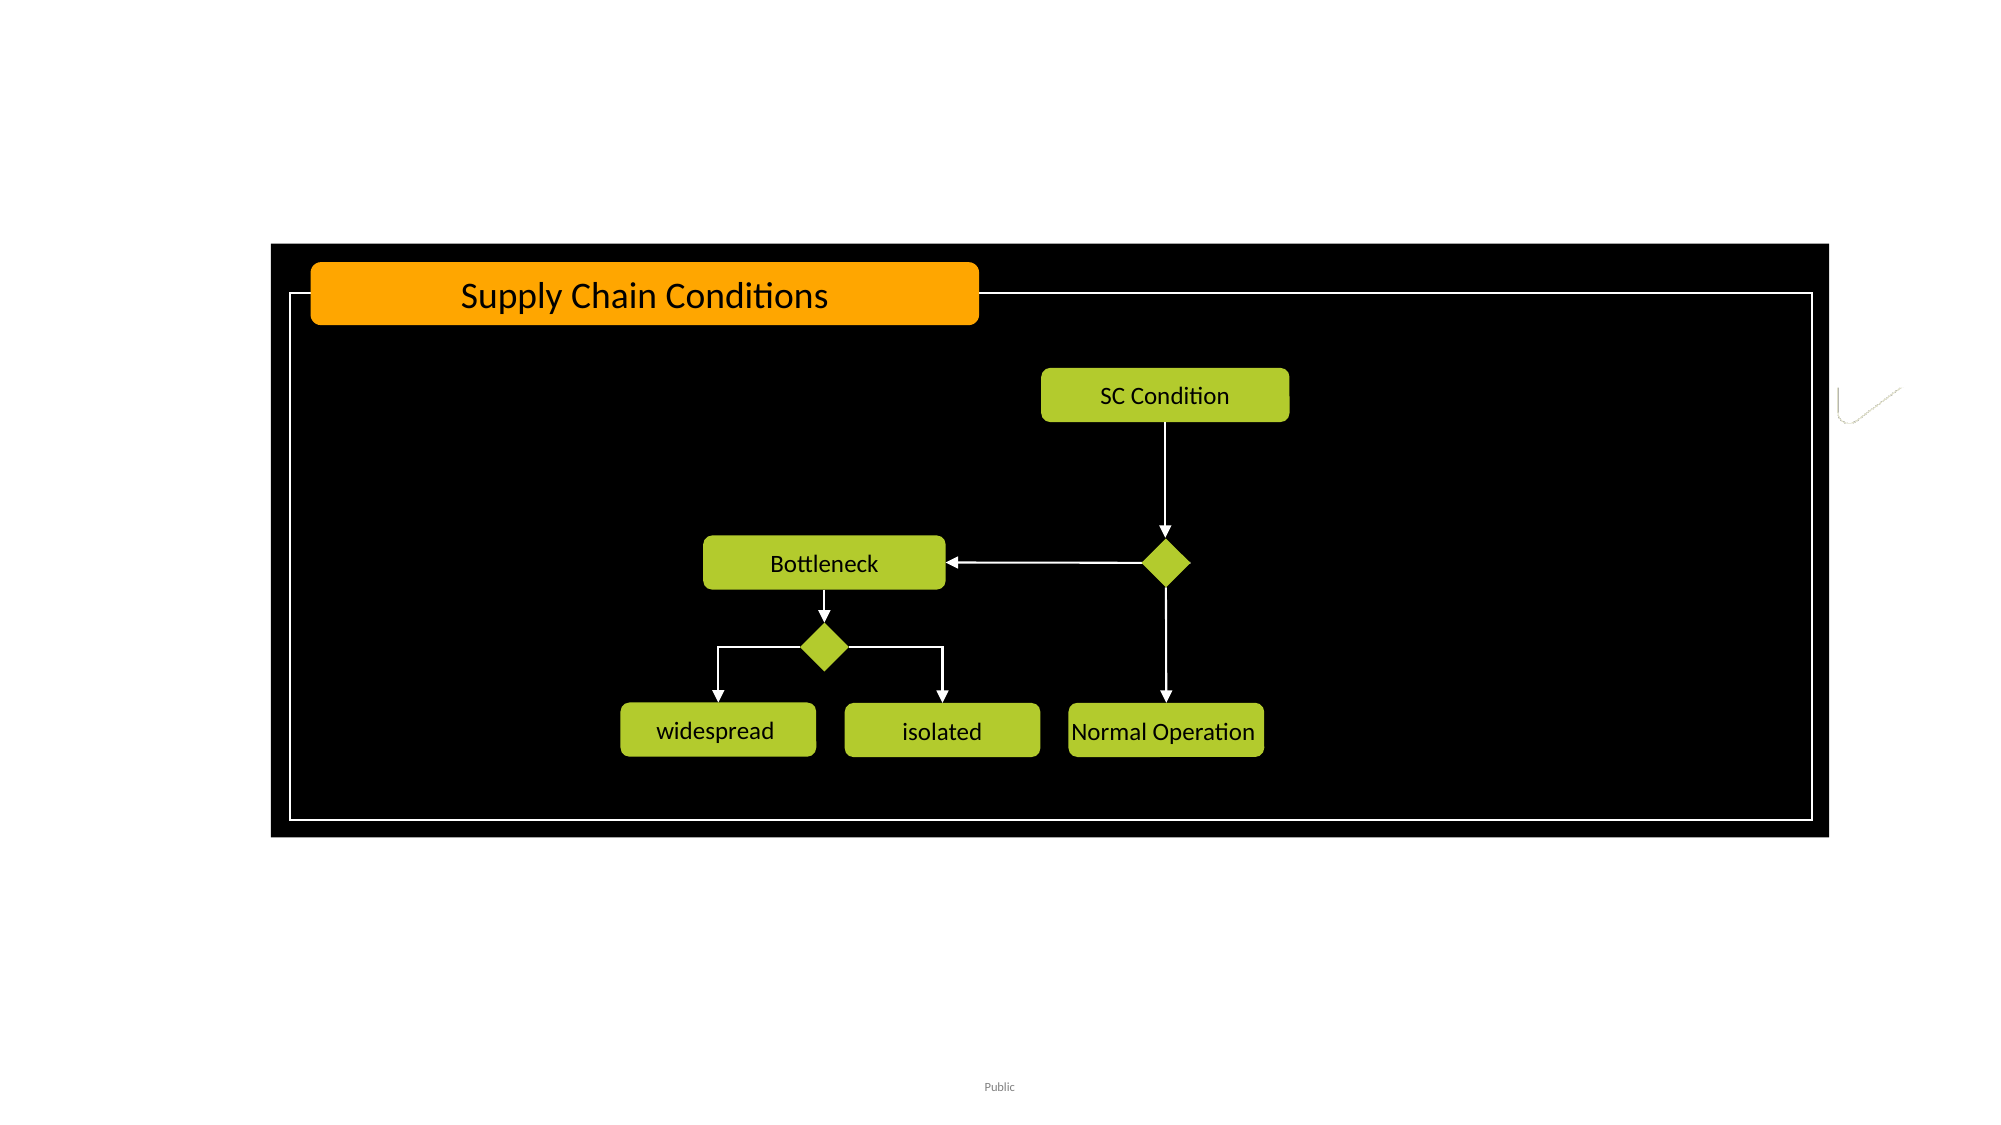

Supply Chain Conditions

SC Condition
Bottleneck

widespread
Normal Operation
isolated